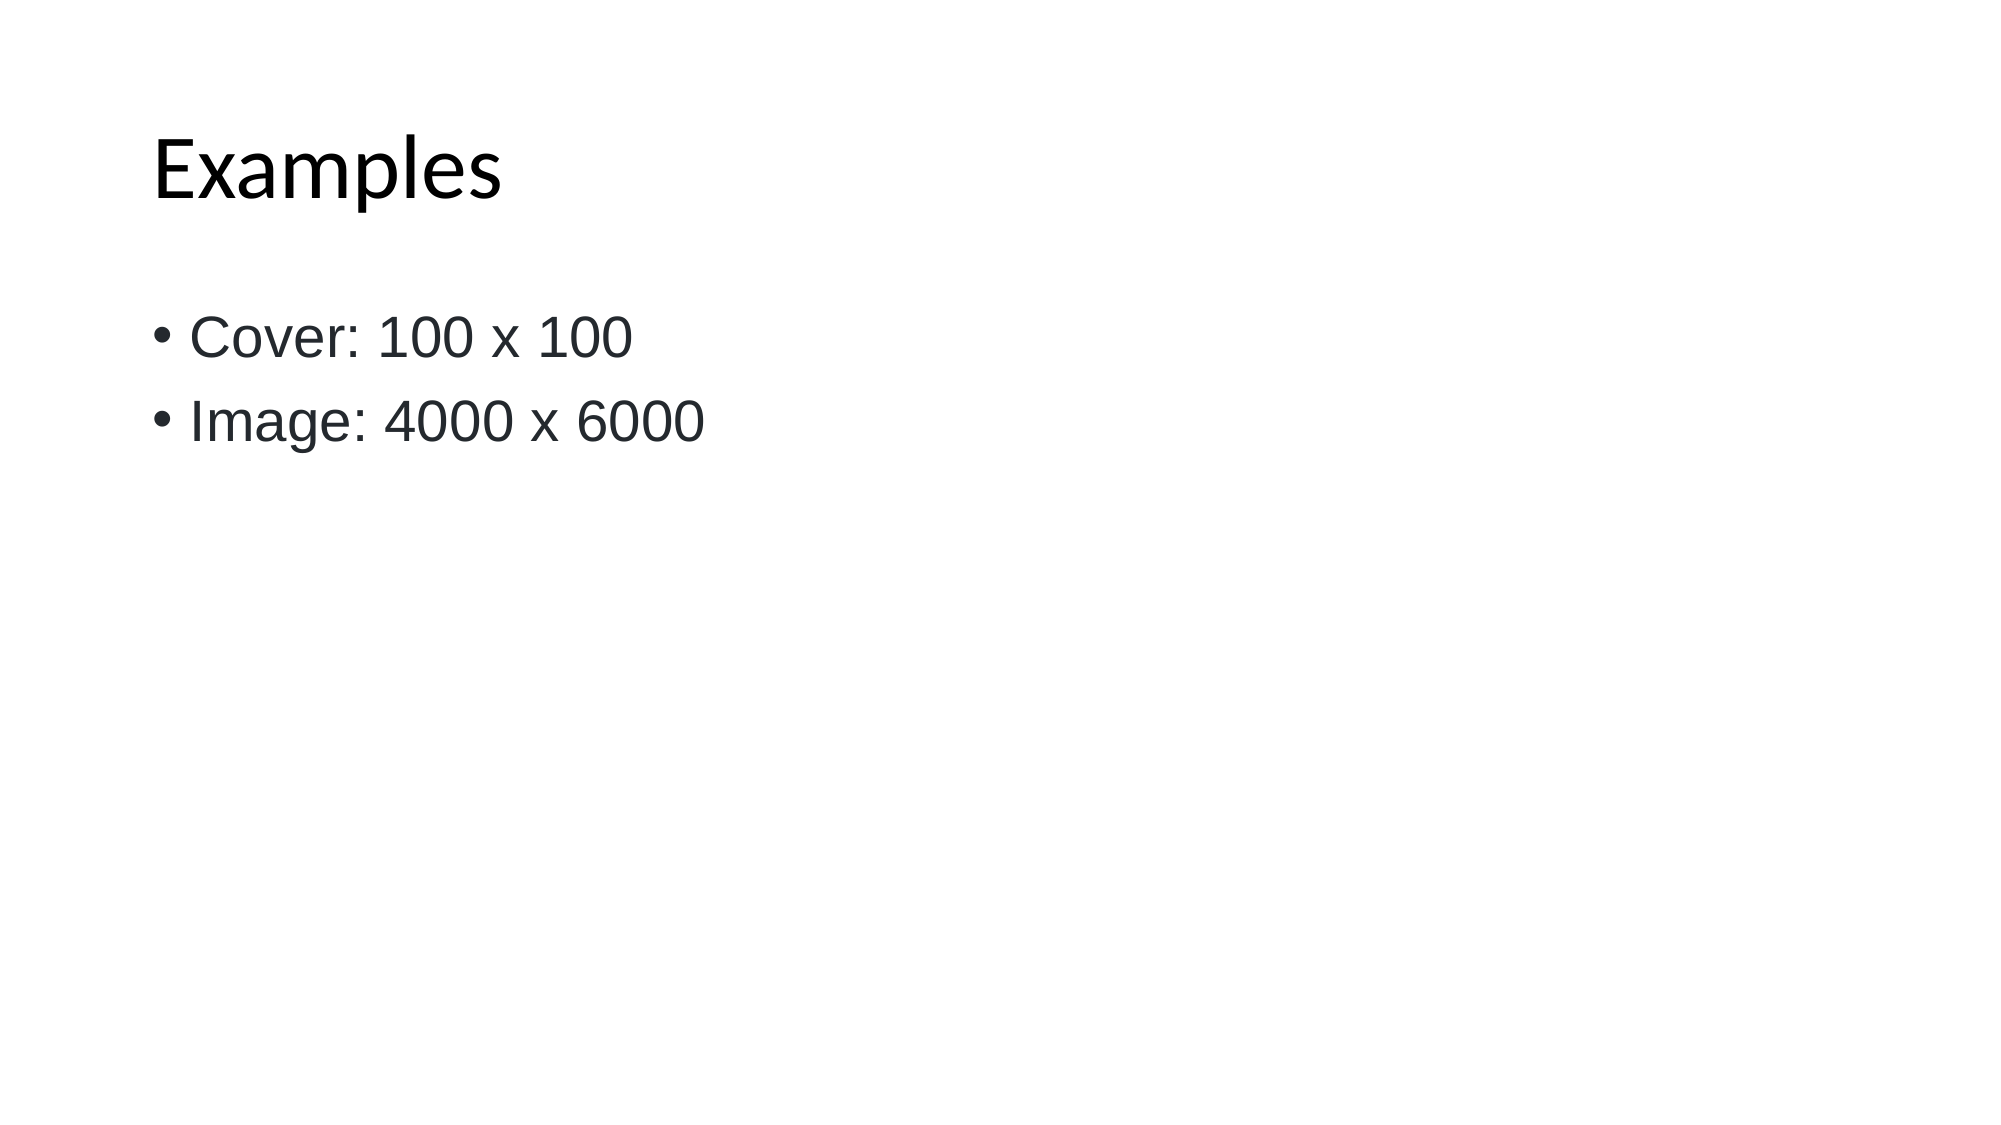

# Examples
Cover: 100 x 100
Image: 4000 x 6000